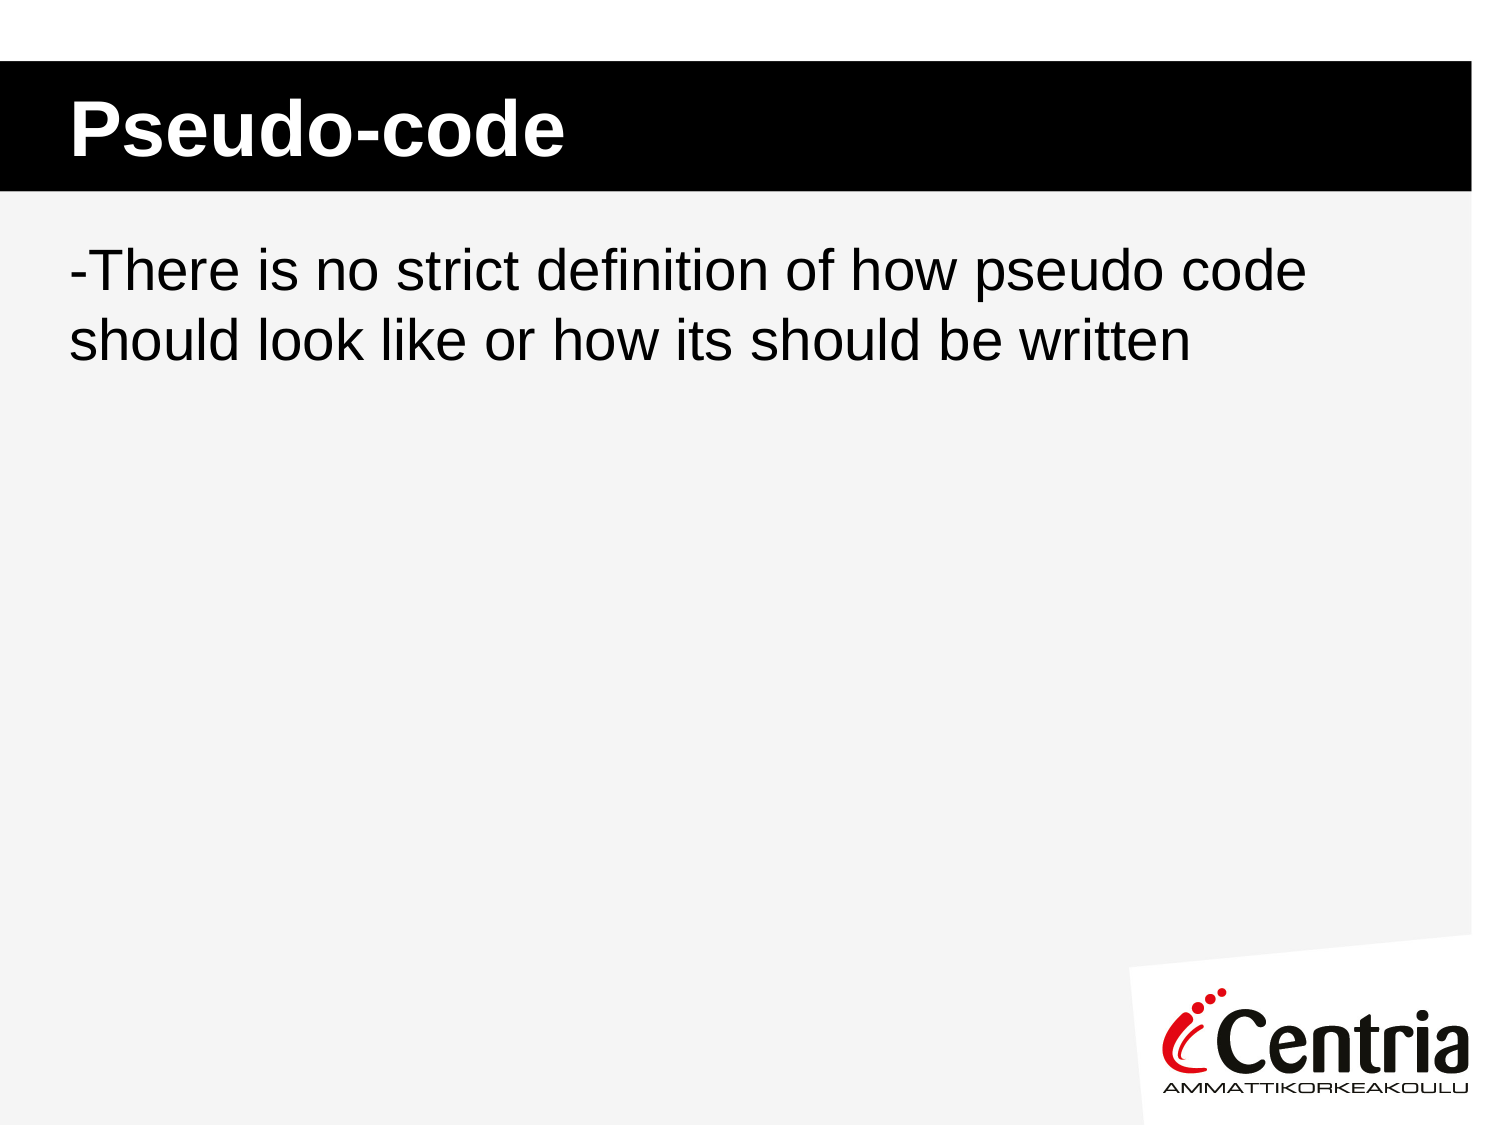

# Pseudo-code
-There is no strict definition of how pseudo code should look like or how its should be written